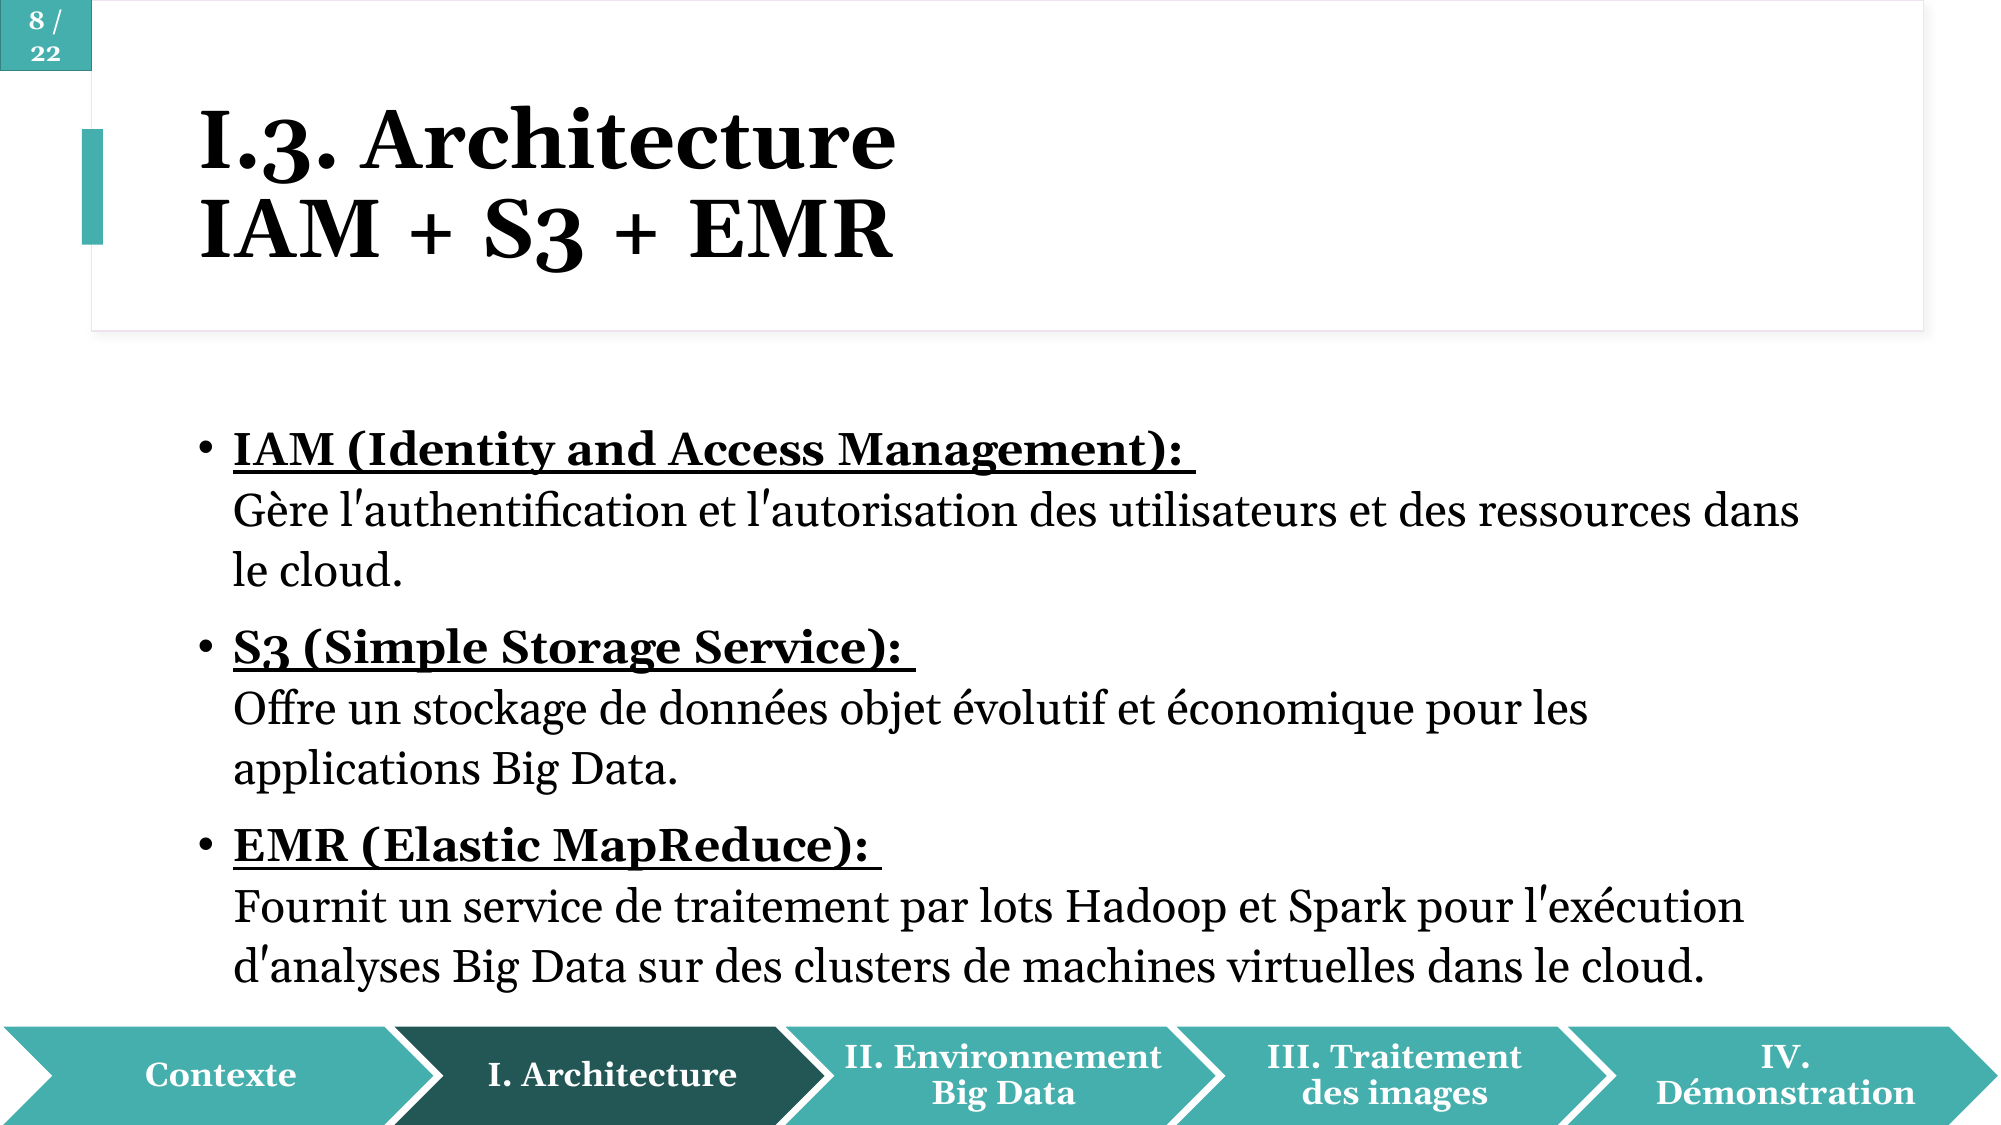

# I.3. Architecture IAM + S3 + EMR
IAM (Identity and Access Management):
Gère l'authentification et l'autorisation des utilisateurs et des ressources dans le cloud.
S3 (Simple Storage Service):
Offre un stockage de données objet évolutif et économique pour les applications Big Data.
EMR (Elastic MapReduce):
Fournit un service de traitement par lots Hadoop et Spark pour l'exécution d'analyses Big Data sur des clusters de machines virtuelles dans le cloud.
Contexte
I. Architecture
II. Environnement Big Data
III. Traitement des images
IV. Démonstration